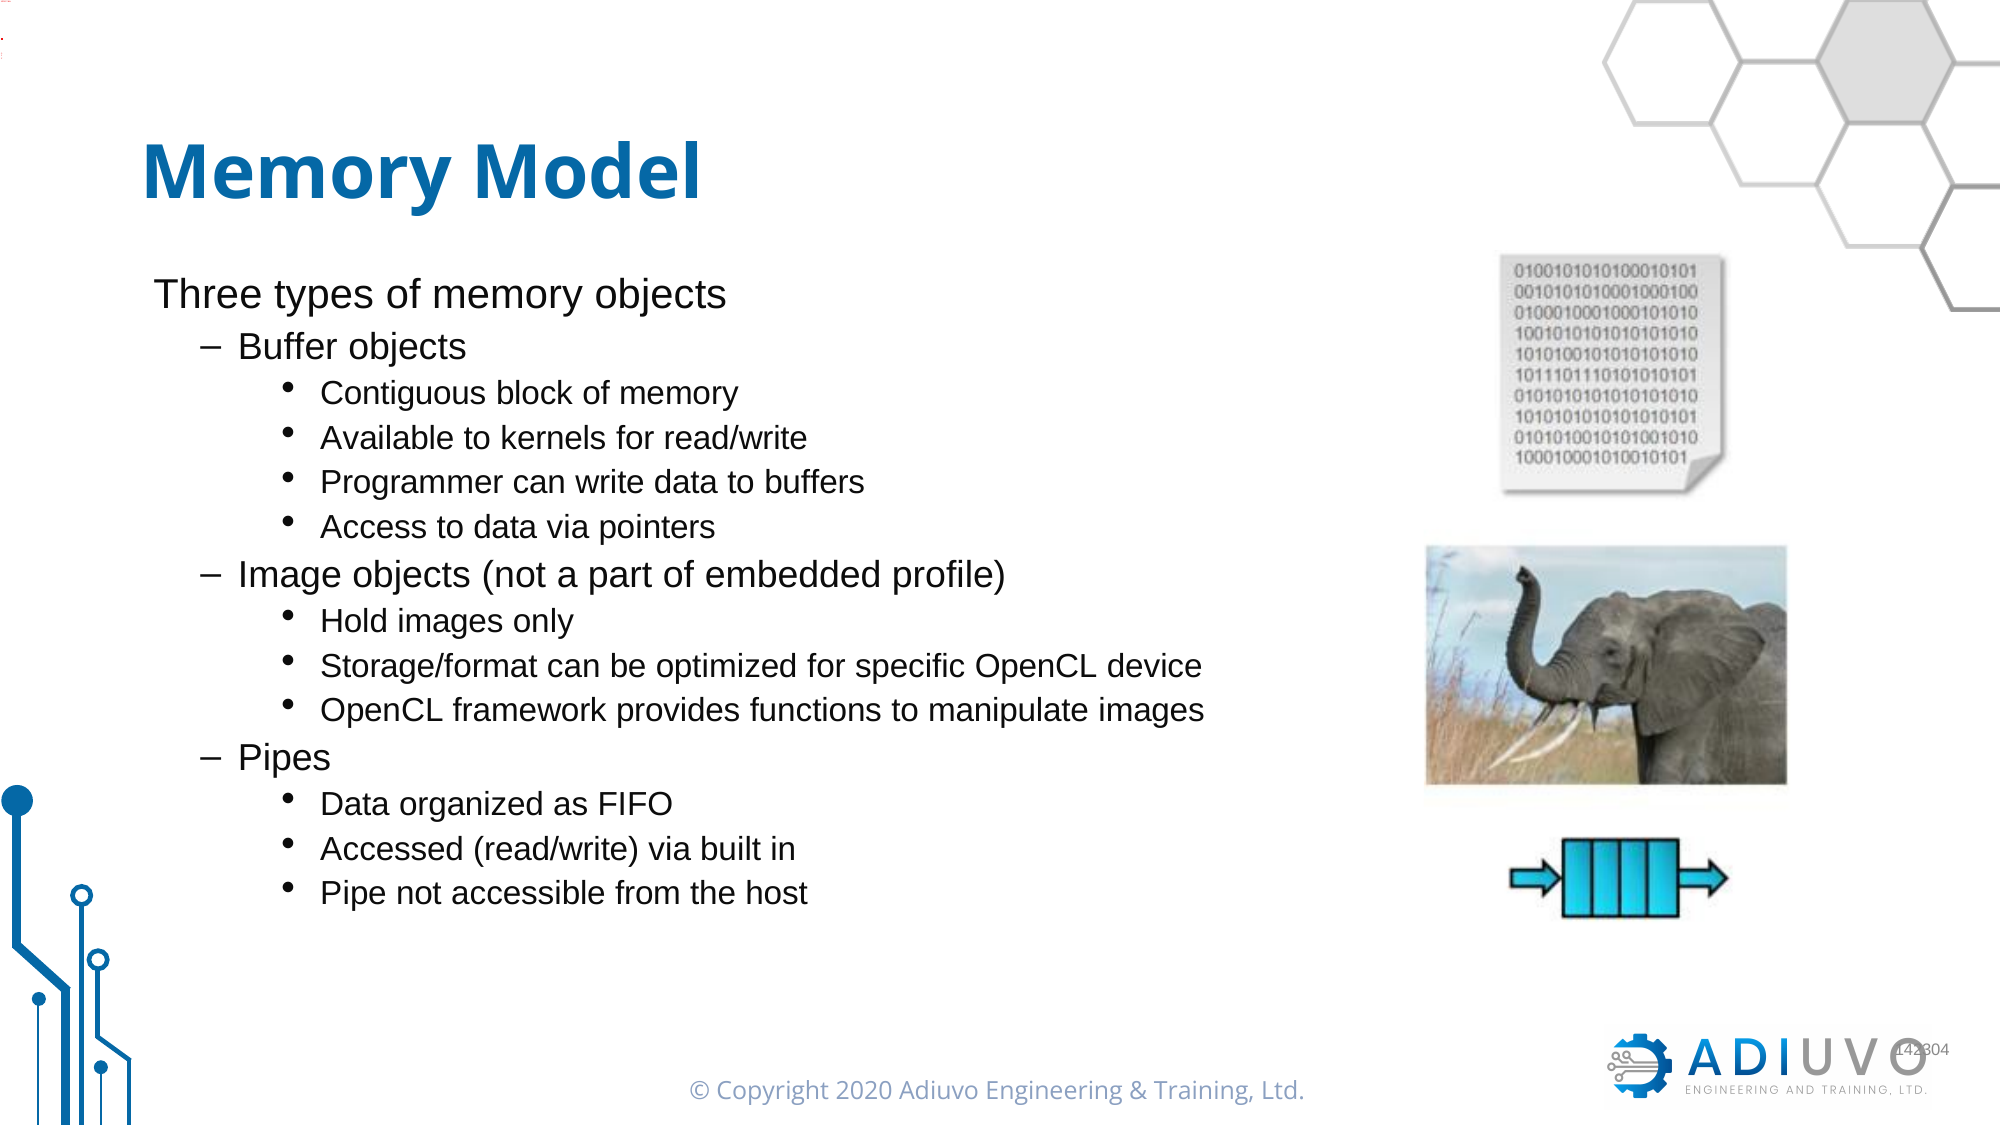

142340**slide

1-
1
2
# Memory Model

 Three types of memory objects
Buffer objects
Contiguous block of memory
Available to kernels for read/write
Programmer can write data to buffers
Access to data via pointers
Image objects (not a part of embedded profile)
Hold images only
Storage/format can be optimized for specific OpenCL device
OpenCL framework provides functions to manipulate images
Pipes
Data organized as FIFO
Accessed (read/write) via built in
Pipe not accessible from the host
142304
© Copyright 2020 Adiuvo Engineering & Training, Ltd.